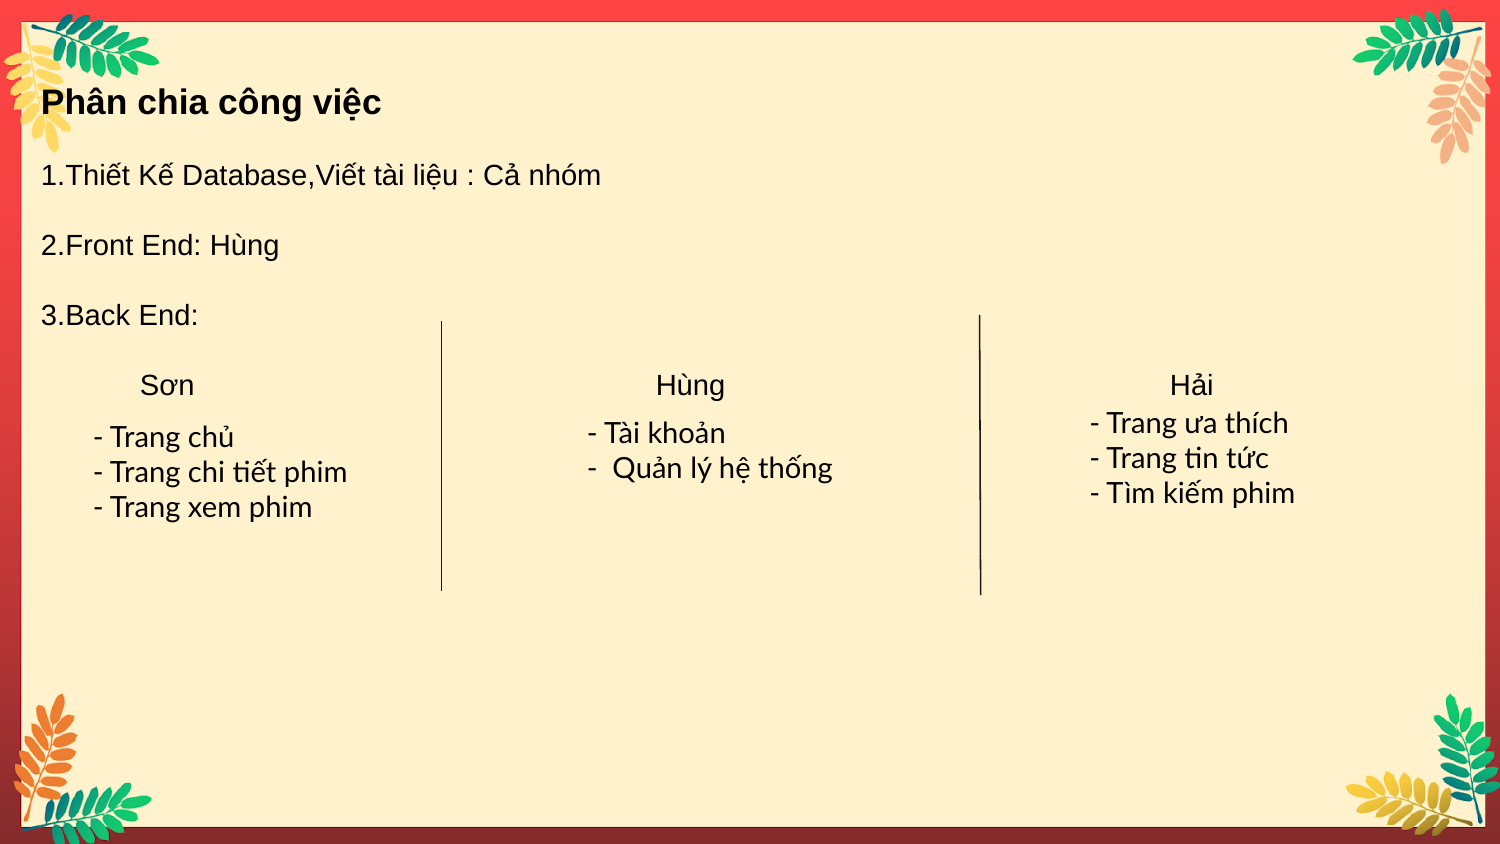

Phân chia công việc

1.Thiết Kế Database,Viết tài liệu : Cả nhóm

2.Front End: Hùng

3.Back End:

            Sơn                                                        Hùng                                                      Hải

- Trang ưa thích
- Trang tin tức
- Tìm kiếm phim
- Tài khoản
-  Quản lý hệ thống
- Trang chủ
- Trang chi tiết phim
- Trang xem phim